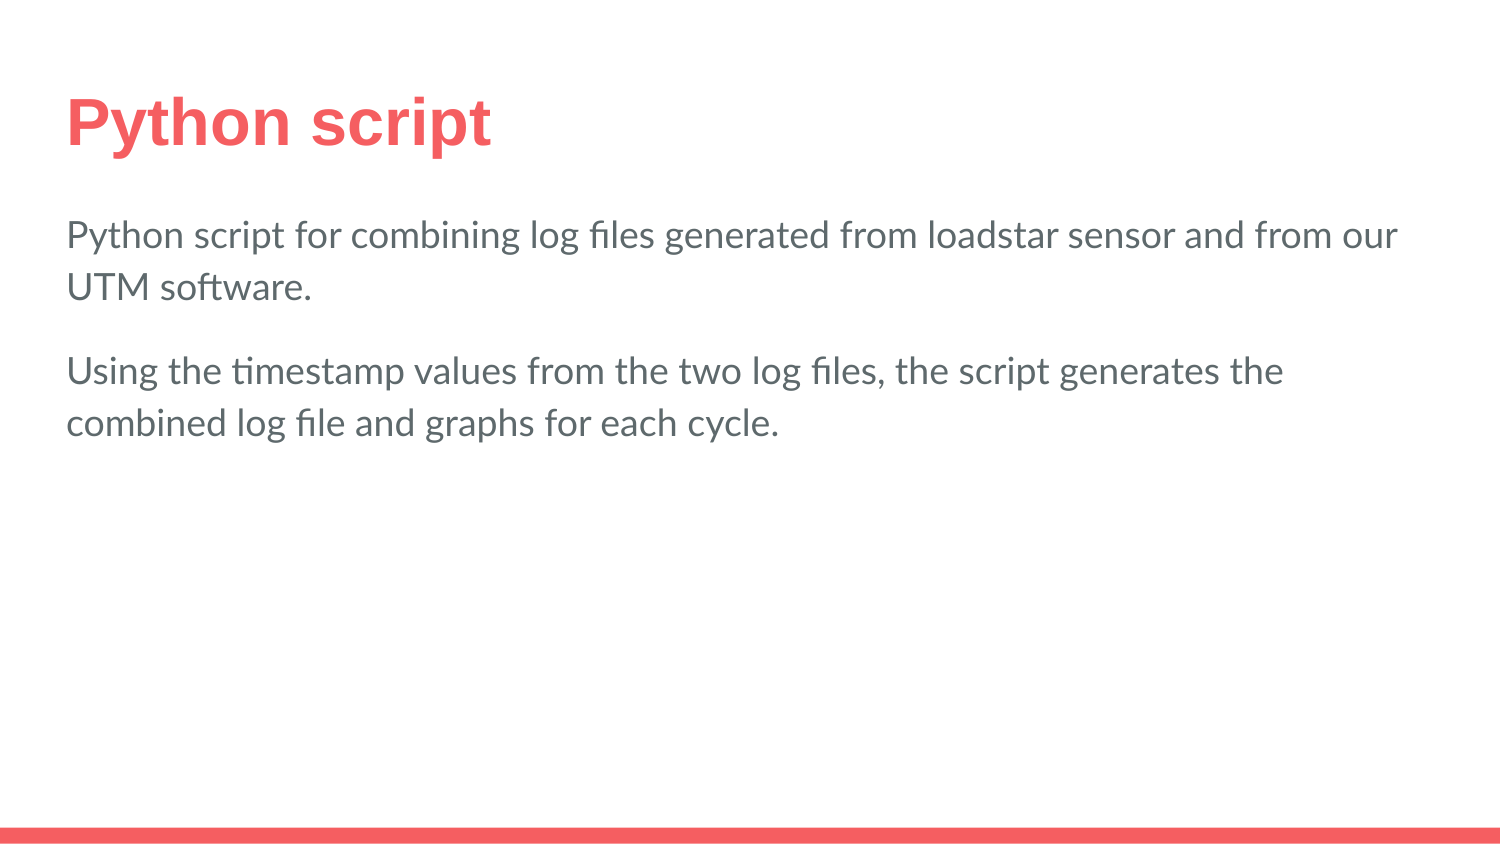

# Python script
Python script for combining log files generated from loadstar sensor and from our UTM software.
Using the timestamp values from the two log files, the script generates the combined log file and graphs for each cycle.